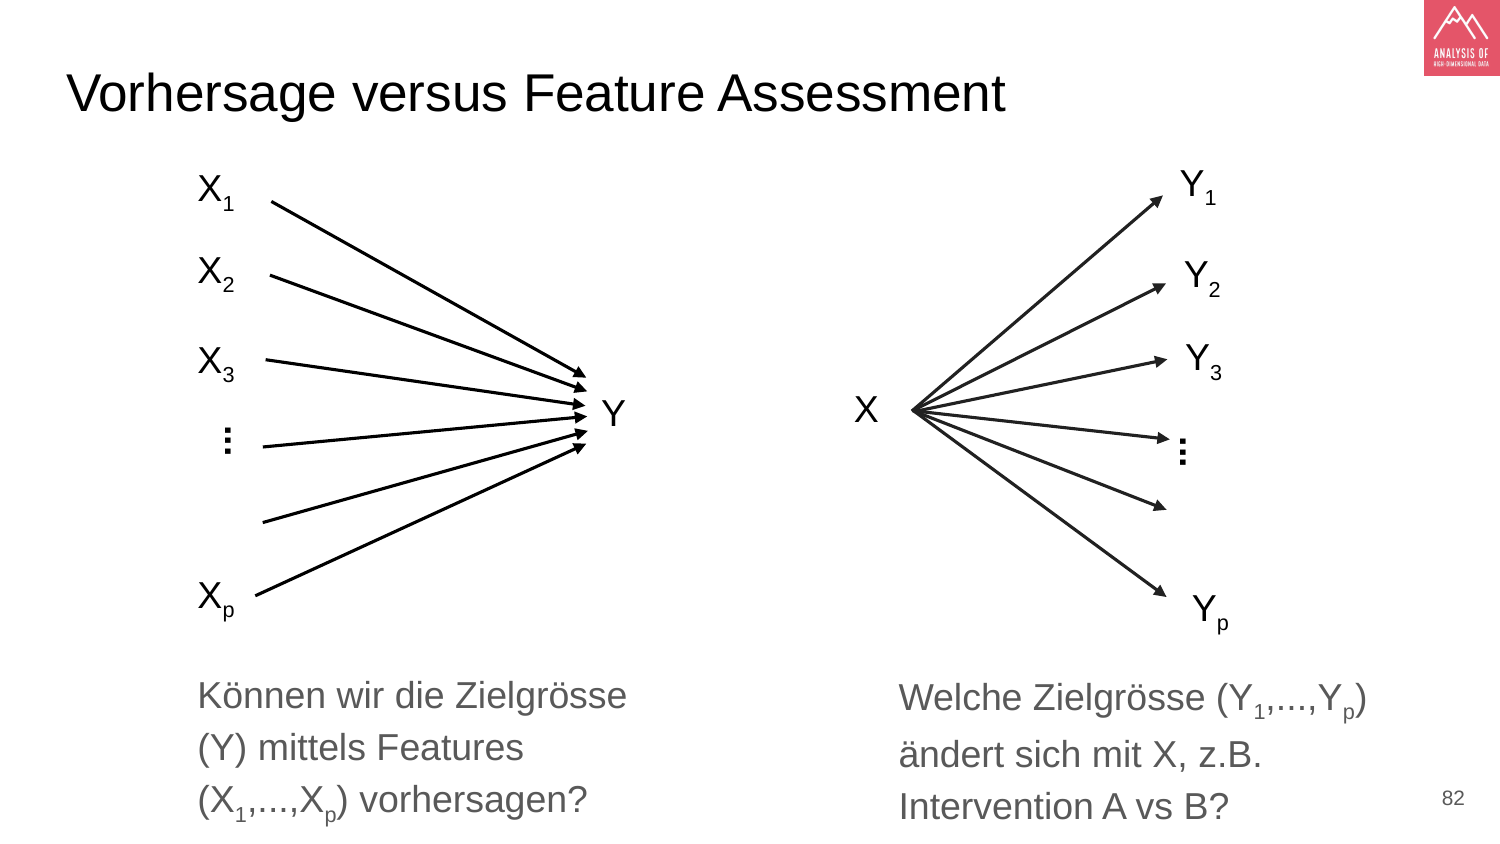

# Vorhersage versus Feature Assessment
Y1
Y2
Y3
X
...
Yp
X1
X3
Y
...
X2
Xp
Können wir die Zielgrösse (Y) mittels Features (X1,...,Xp) vorhersagen?
Welche Zielgrösse (Y1,...,Yp) ändert sich mit X, z.B. Intervention A vs B?
82